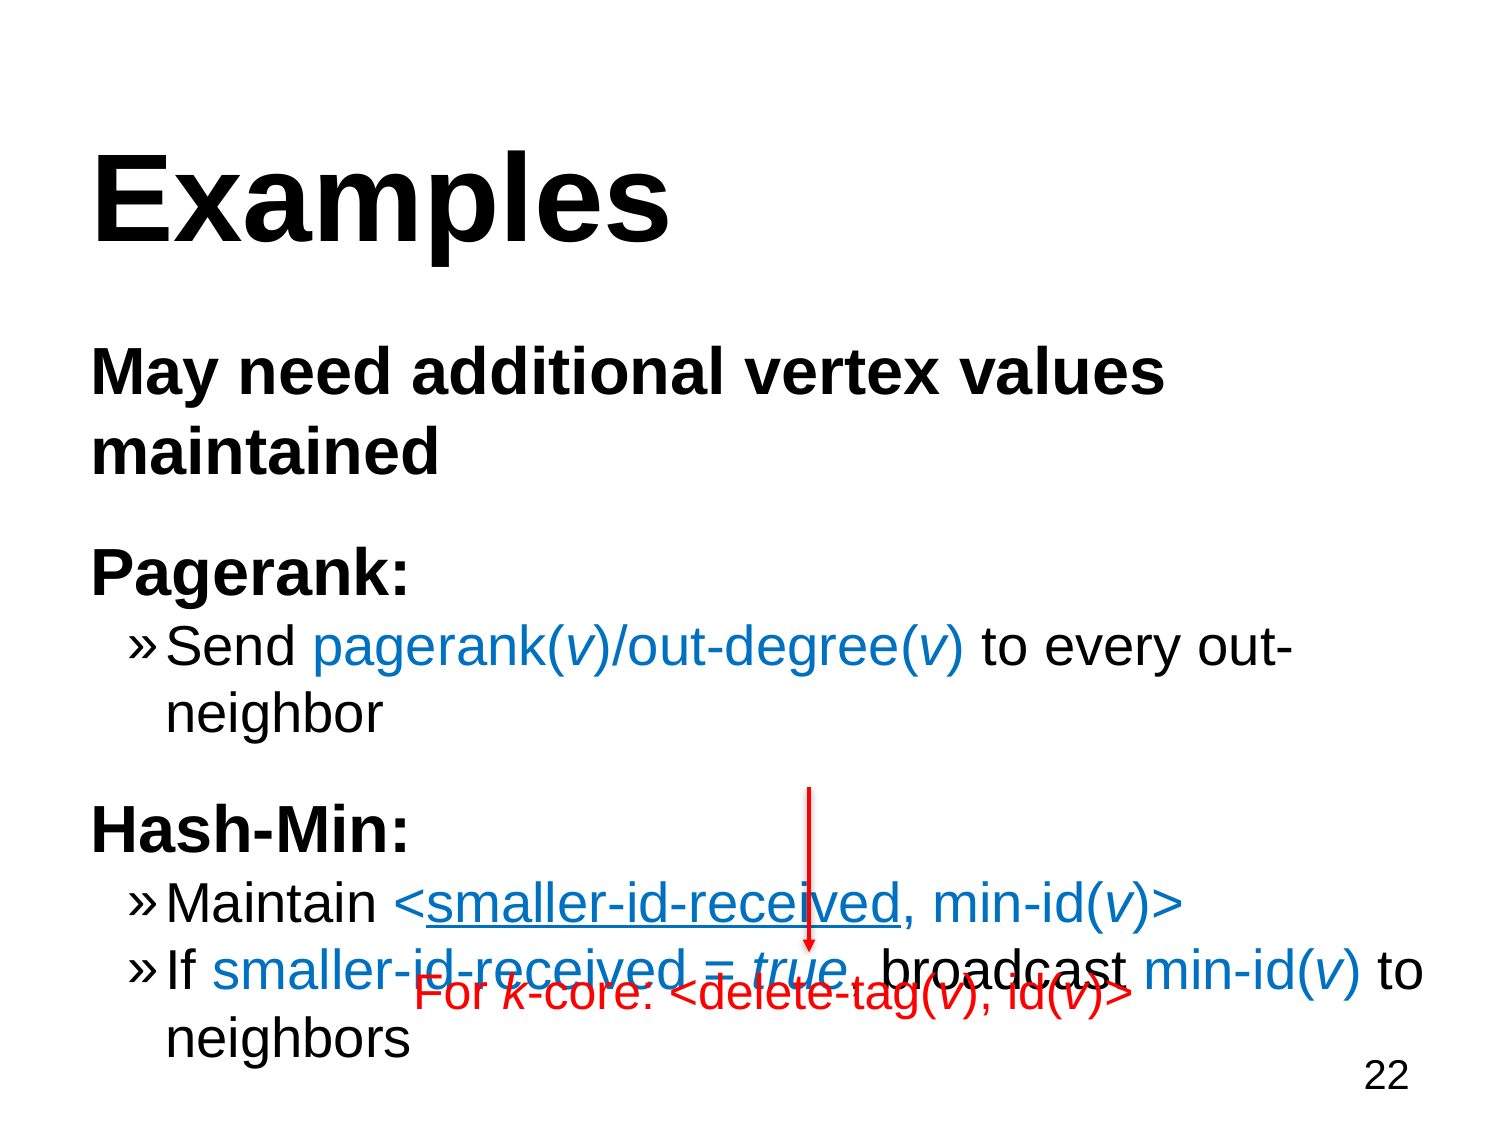

# Examples
May need additional vertex values maintained
Pagerank:
Send pagerank(v)/out-degree(v) to every out-neighbor
Hash-Min:
Maintain <smaller-id-received, min-id(v)>
If smaller-id-received = true, broadcast min-id(v) to neighbors

For k-core: <delete-tag(v), id(v)>
22